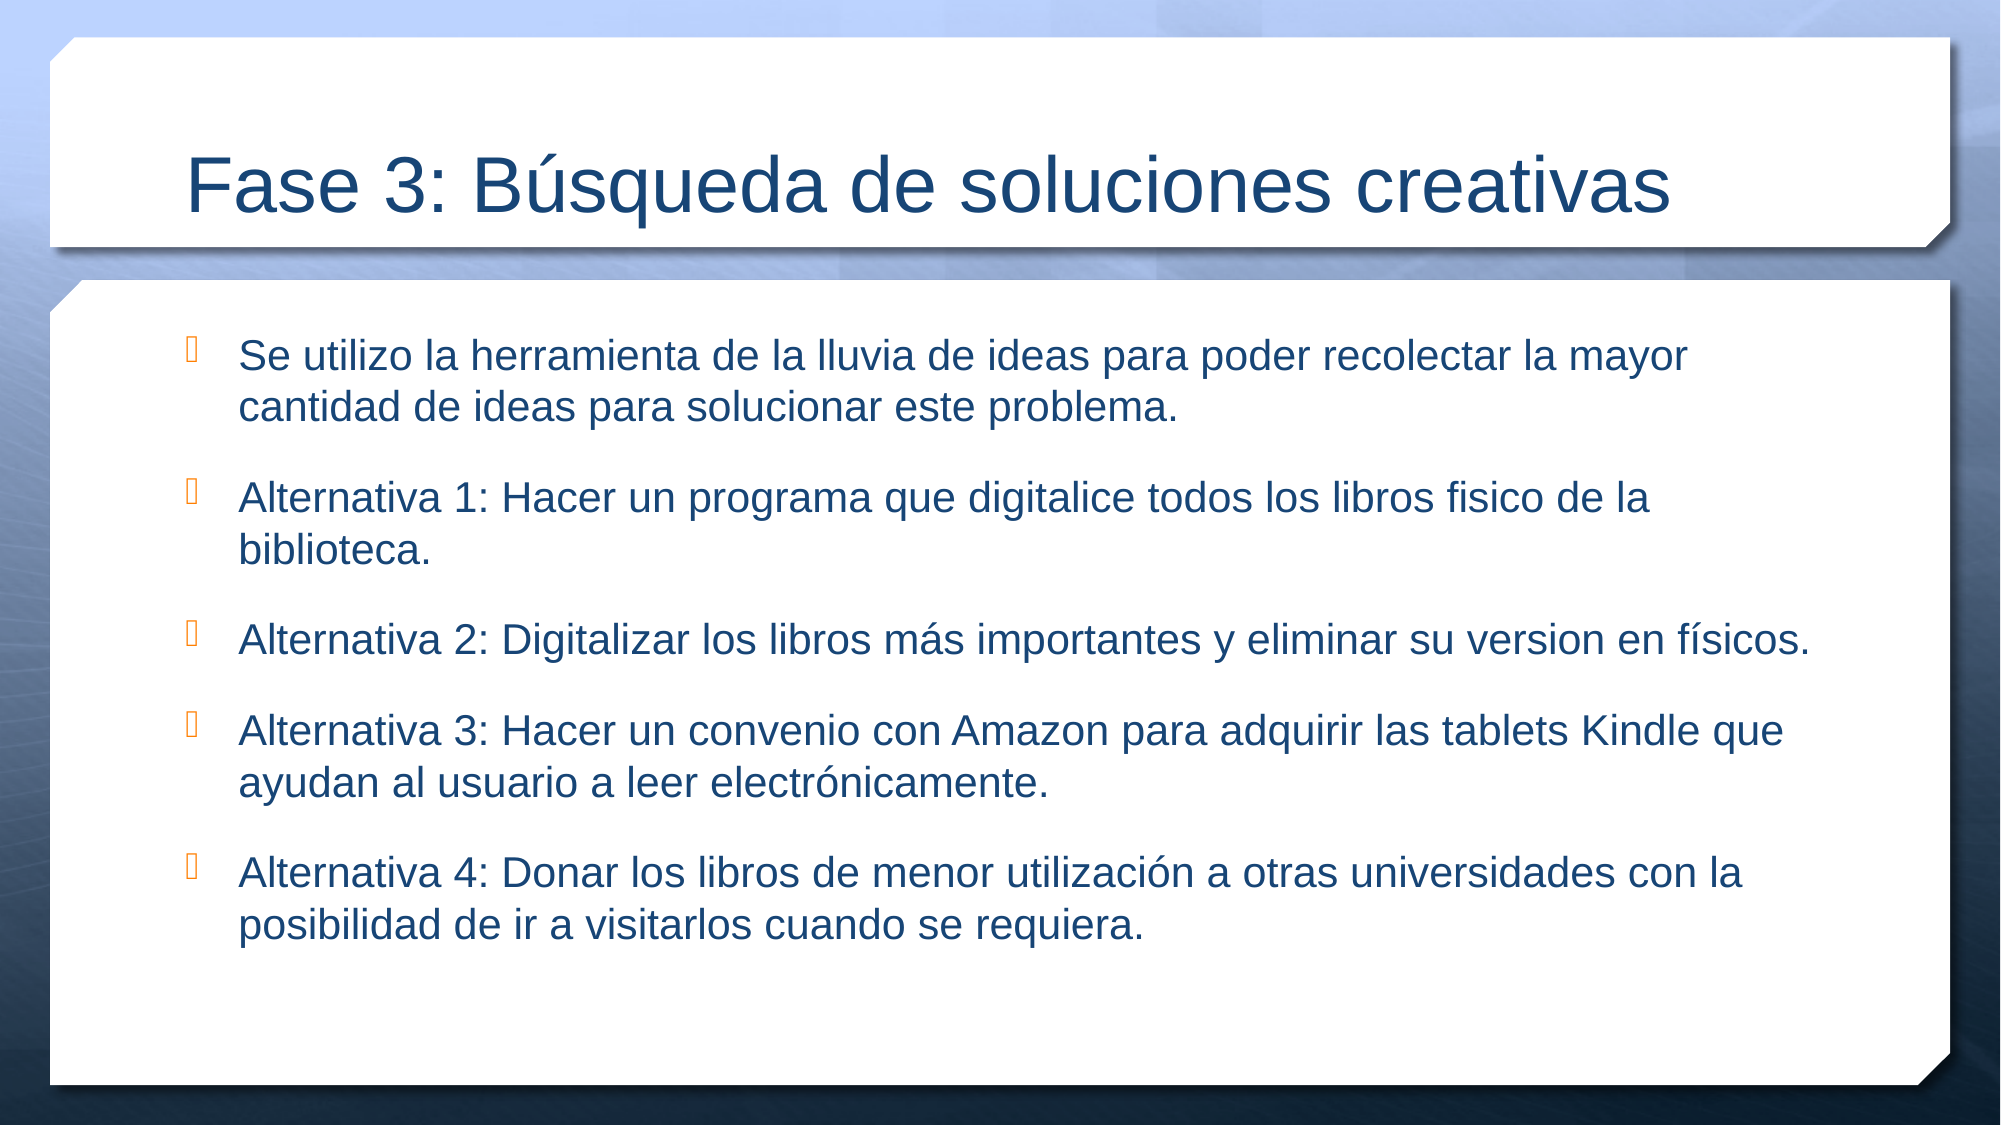

# Fase 3: Búsqueda de soluciones creativas
Se utilizo la herramienta de la lluvia de ideas para poder recolectar la mayor cantidad de ideas para solucionar este problema.
Alternativa 1: Hacer un programa que digitalice todos los libros fisico de la biblioteca.
Alternativa 2: Digitalizar los libros más importantes y eliminar su version en físicos.
Alternativa 3: Hacer un convenio con Amazon para adquirir las tablets Kindle que ayudan al usuario a leer electrónicamente.
Alternativa 4: Donar los libros de menor utilización a otras universidades con la posibilidad de ir a visitarlos cuando se requiera.